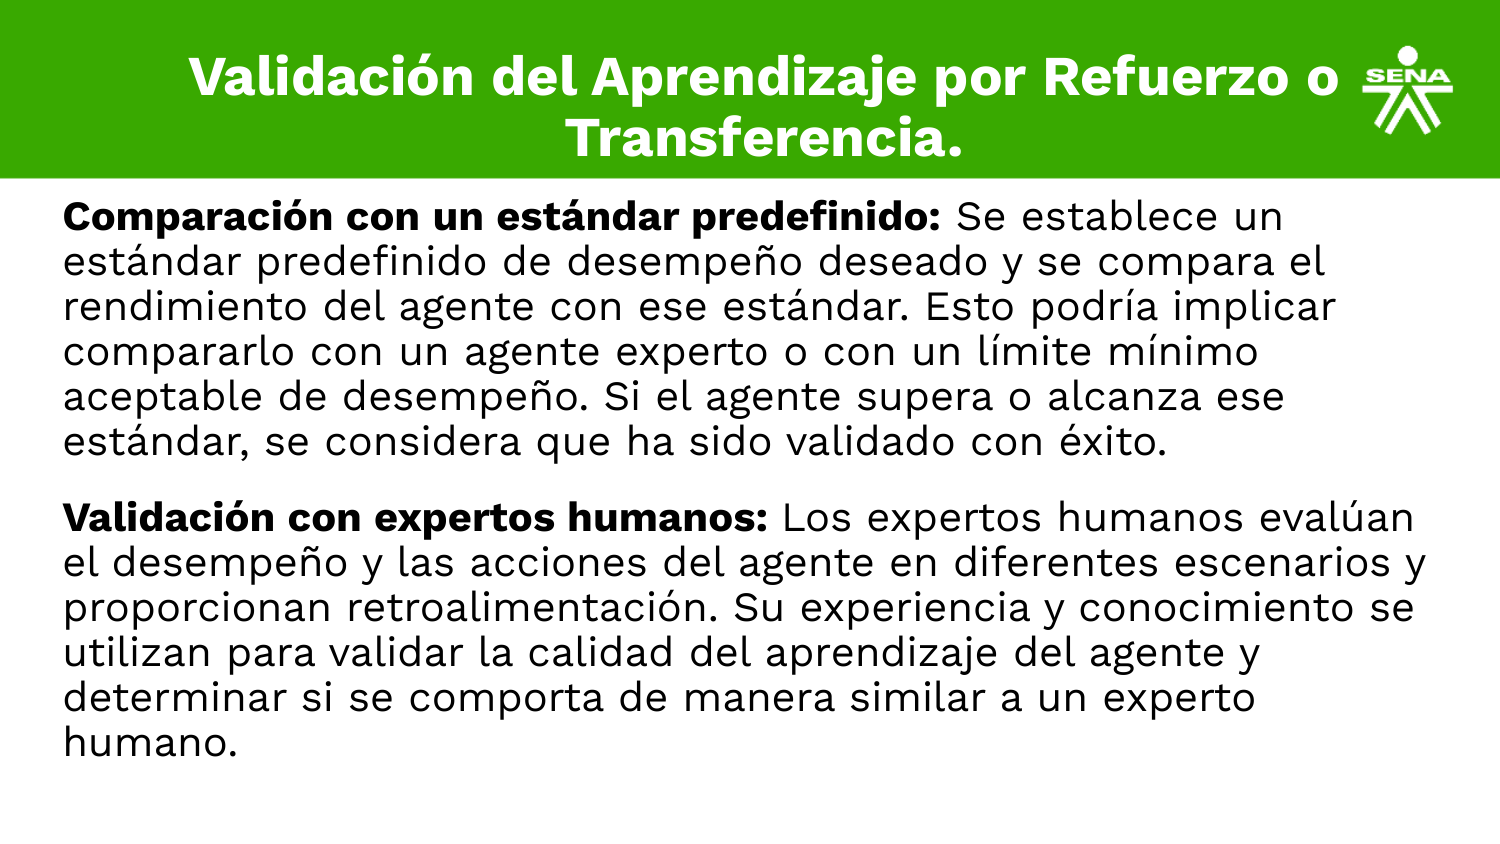

# Validación del Aprendizaje por Refuerzo o Transferencia.
Comparación con un estándar predefinido: Se establece un estándar predefinido de desempeño deseado y se compara el rendimiento del agente con ese estándar. Esto podría implicar compararlo con un agente experto o con un límite mínimo aceptable de desempeño. Si el agente supera o alcanza ese estándar, se considera que ha sido validado con éxito.
Validación con expertos humanos: Los expertos humanos evalúan el desempeño y las acciones del agente en diferentes escenarios y proporcionan retroalimentación. Su experiencia y conocimiento se utilizan para validar la calidad del aprendizaje del agente y determinar si se comporta de manera similar a un experto humano.